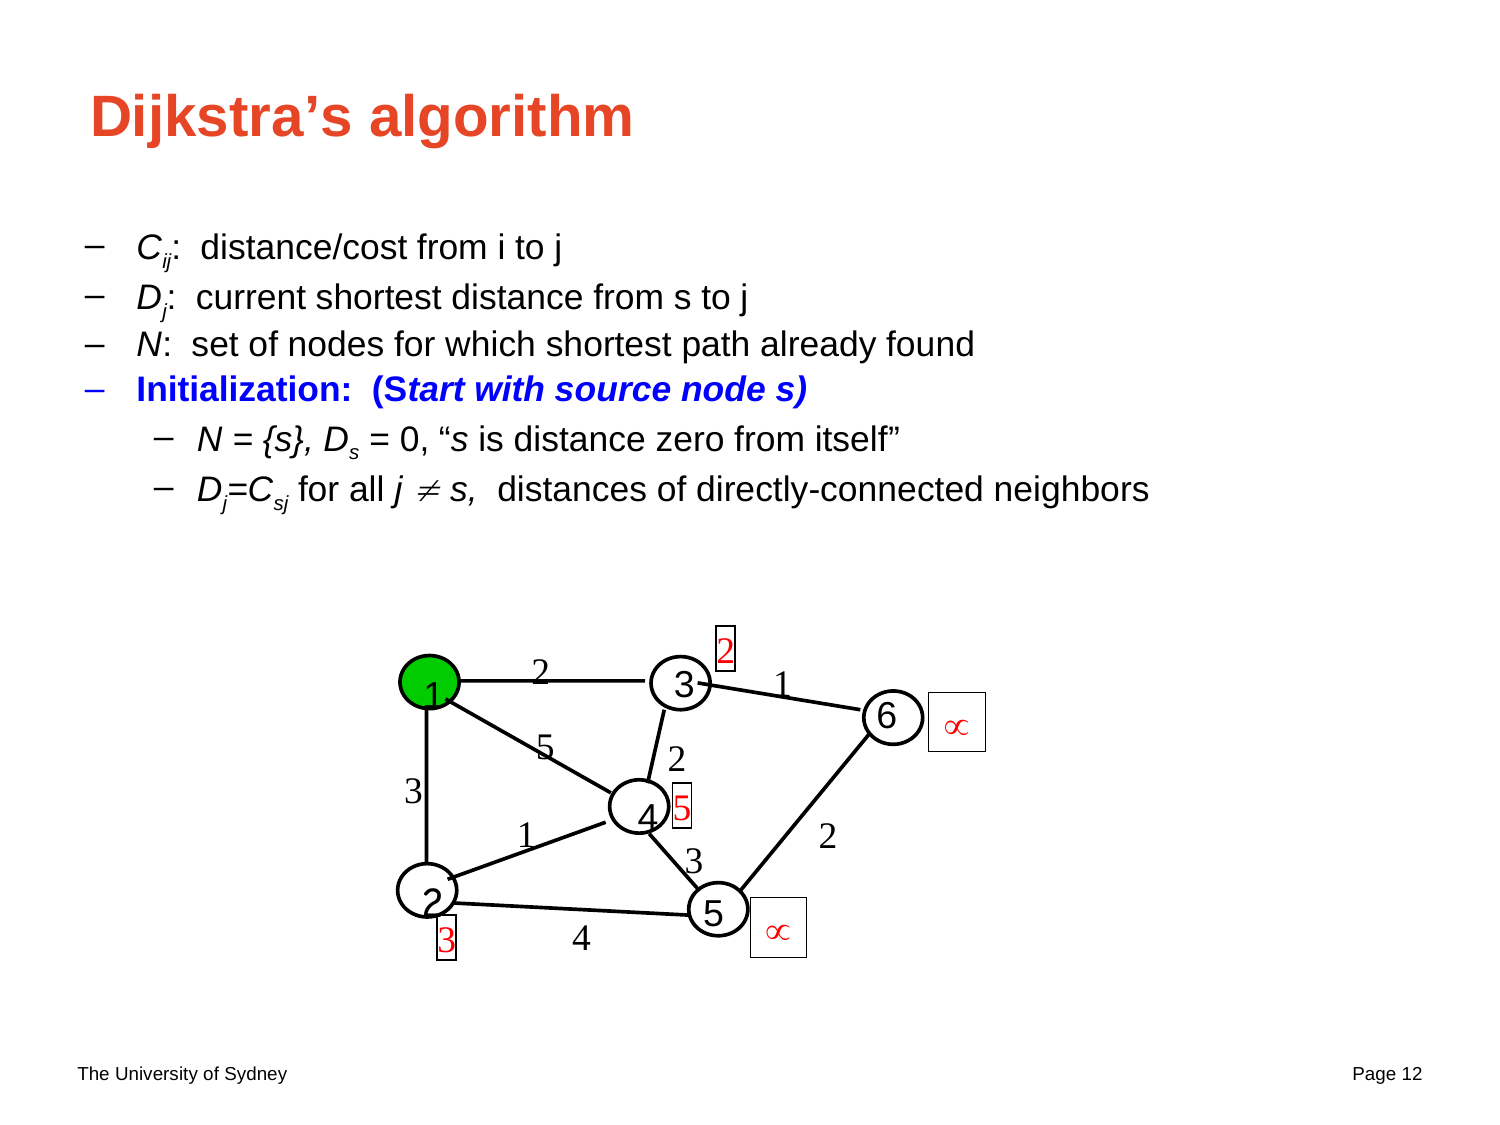

# Dijkstra’s algorithm
Cij:  distance/cost from i to j
Dj:  current shortest distance from s to j
N:  set of nodes for which shortest path already found
Initialization:  (Start with source node s)
N = {s}, Ds = 0, “s is distance zero from itself”
Dj=Csj for all j ≠ s,  distances of directly-connected neighbors
2
2
1

3
1

6

∝

5

2
3

4
5
1
2

3
2
5

∝

4
3